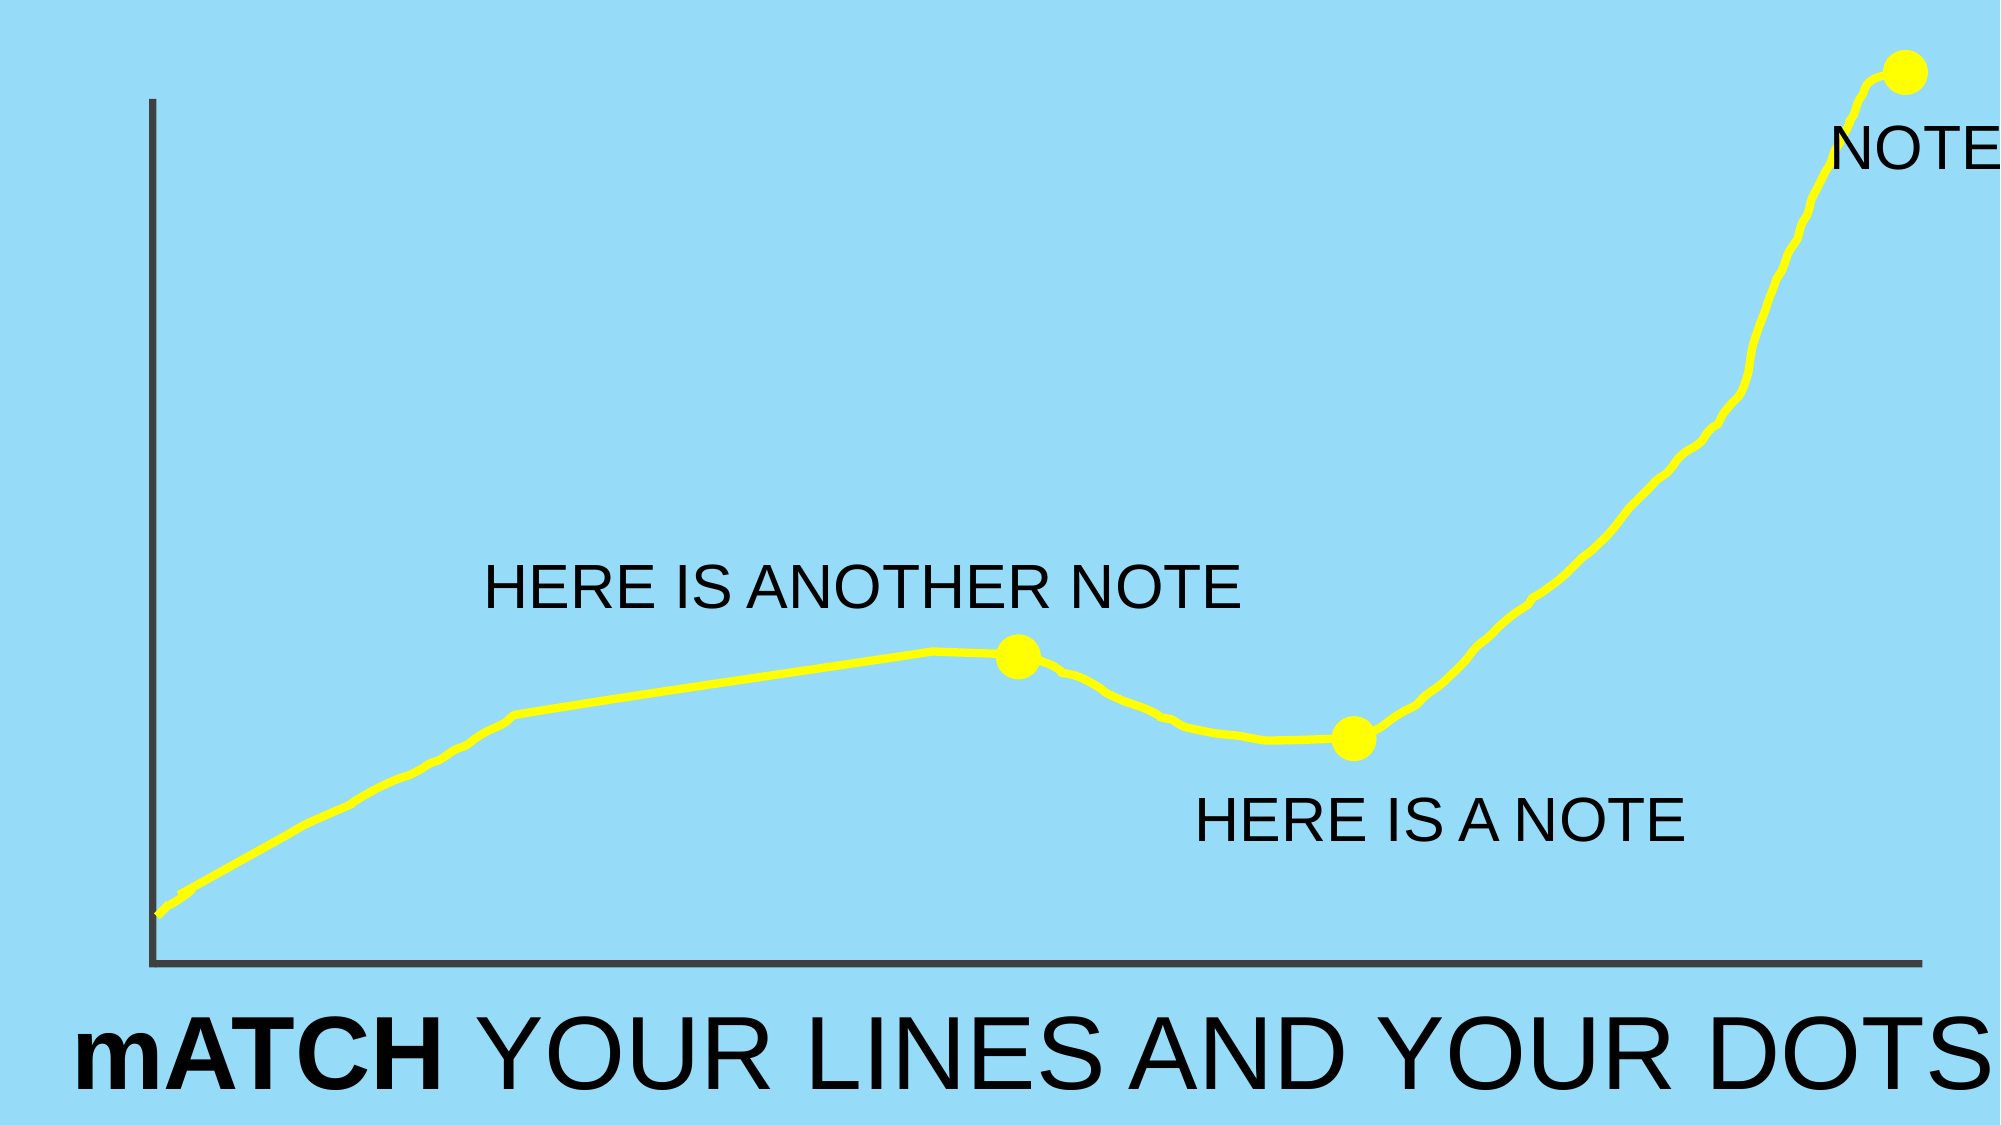

NOTE

HERE IS ANOTHER NOTE

HERE IS A NOTE

mATCH YOUR LINES AND YOUR DOTS